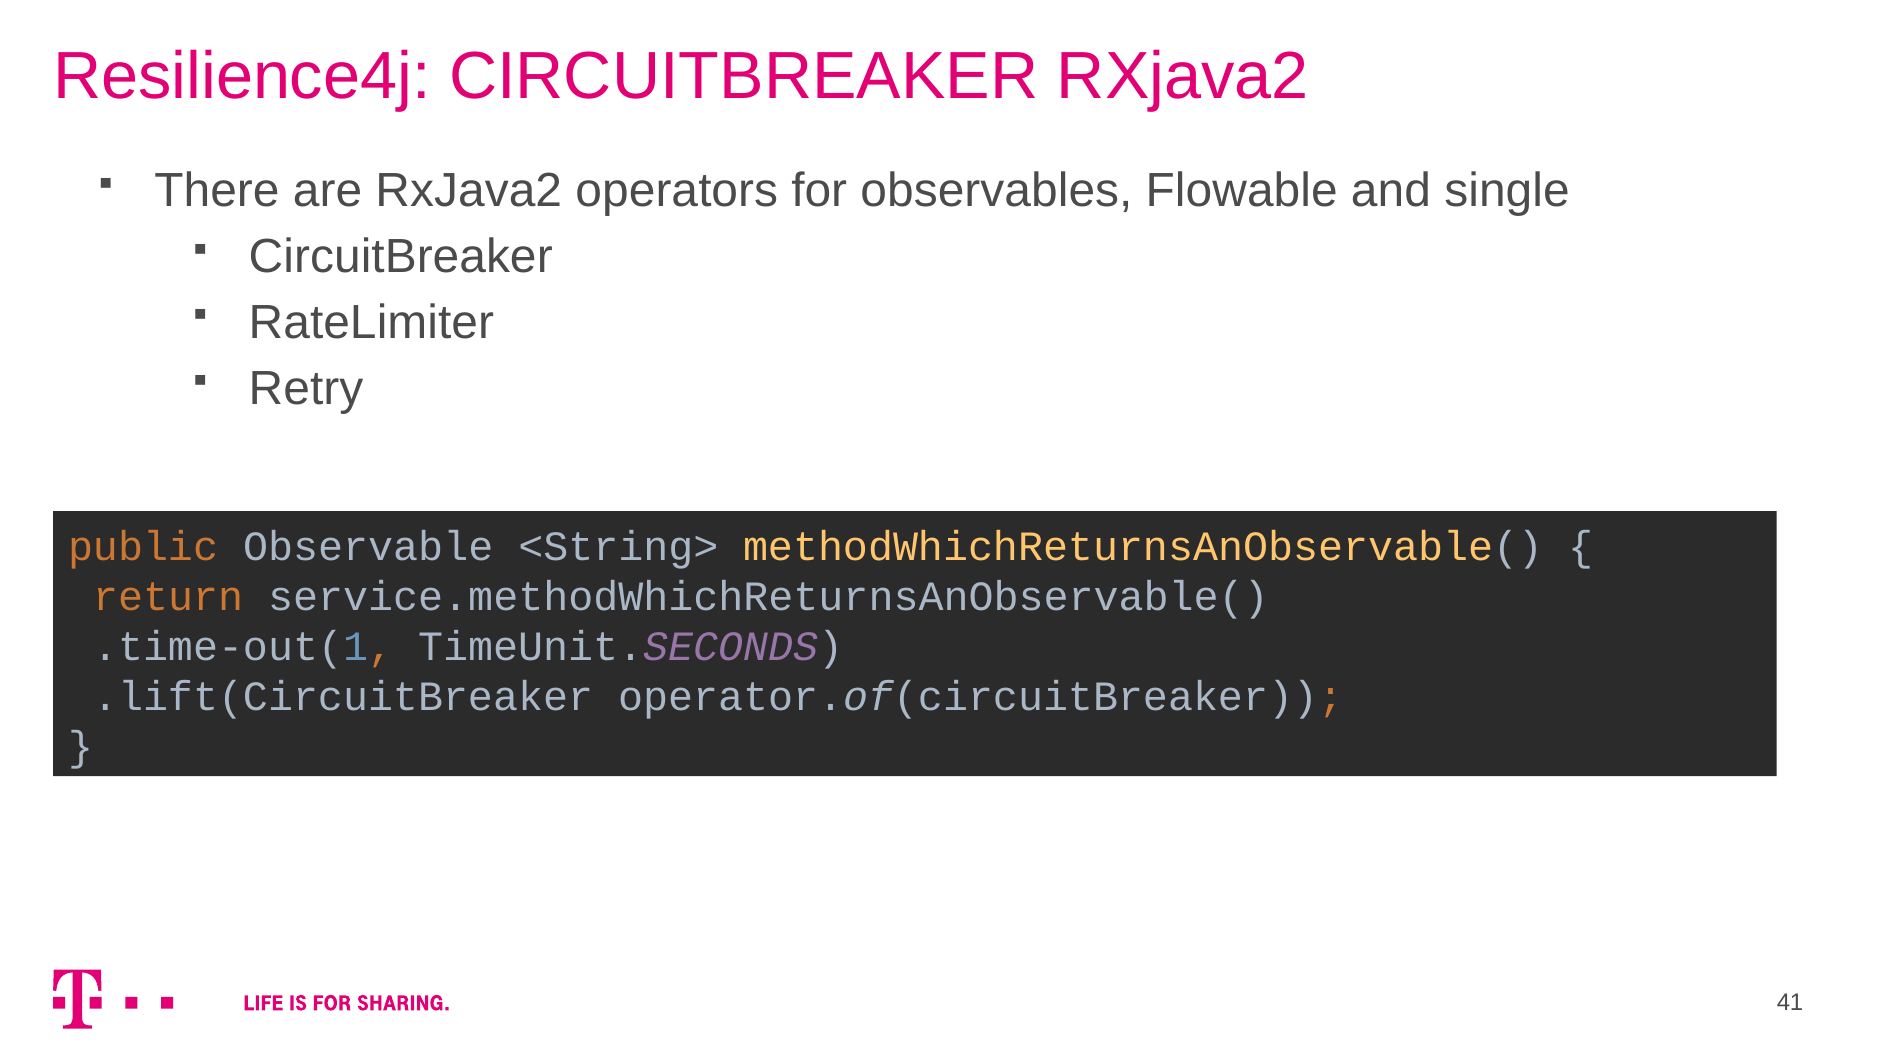

# Resilience4j: CIRCUITBREAKER RXjava2
There are RxJava2 operators for observables, Flowable and single
CircuitBreaker
RateLimiter
Retry

public Observable <String> methodWhichReturnsAnObservable() {
 return service.methodWhichReturnsAnObservable()
 .time-out(1, TimeUnit.SECONDS)
 .lift(CircuitBreaker operator.of(circuitBreaker));
}
41